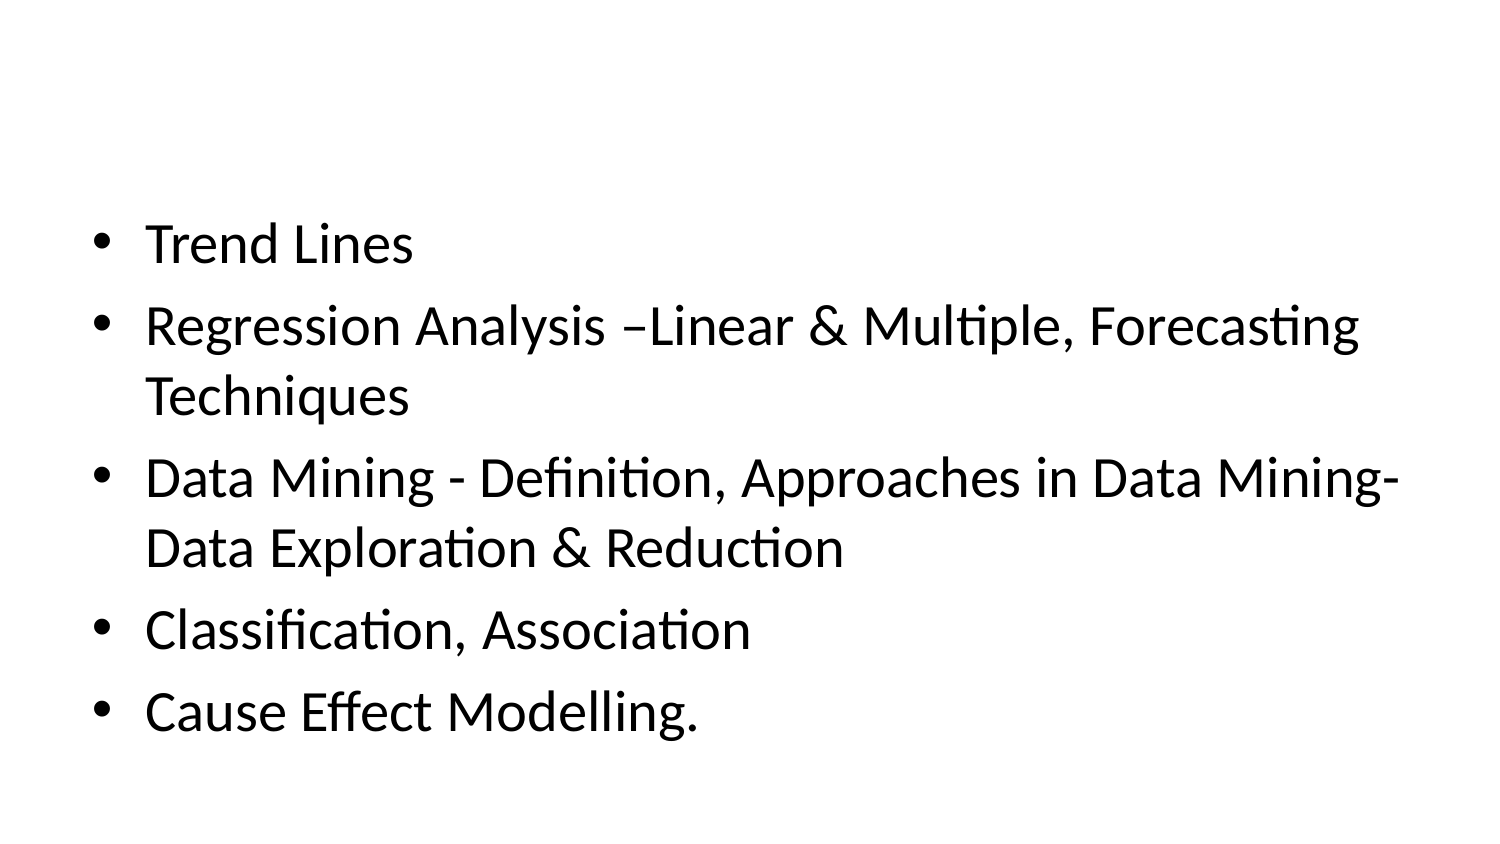

#
Trend Lines
Regression Analysis –Linear & Multiple, Forecasting Techniques
Data Mining - Definition, Approaches in Data Mining- Data Exploration & Reduction
Classification, Association
Cause Effect Modelling.